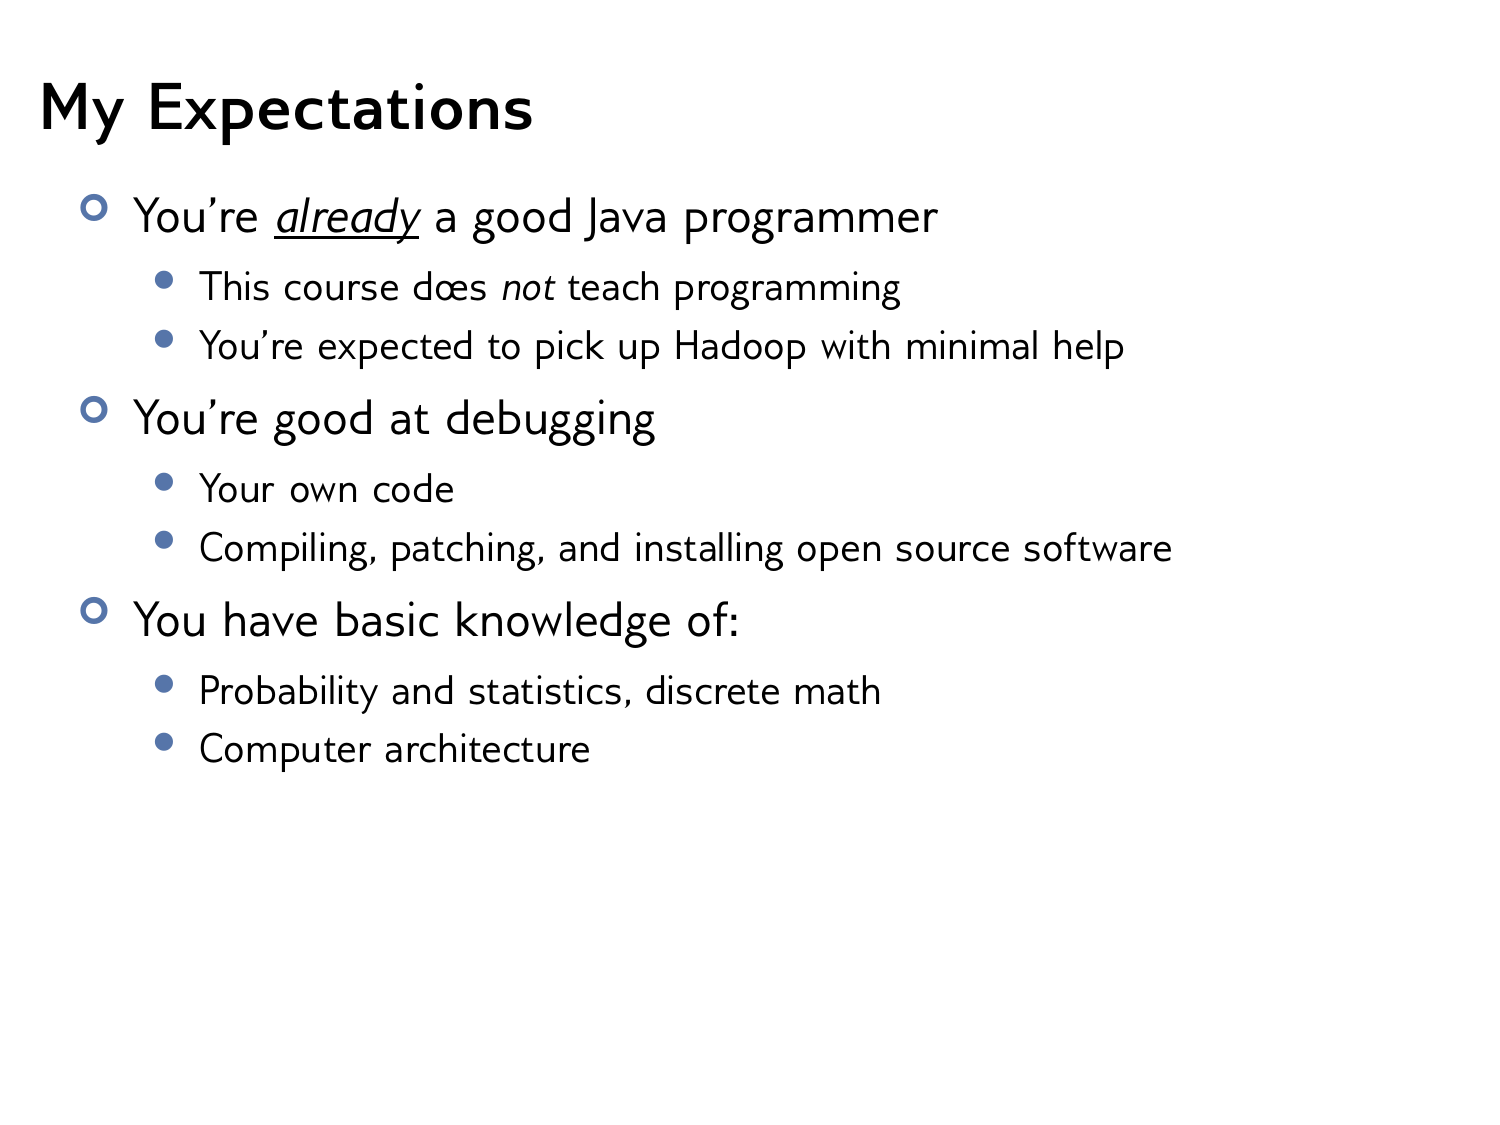

# My Expectations
You’re already a good Java programmer
This course does not teach programming
You’re expected to pick up Hadoop with minimal help
You’re good at debugging
Your own code
Compiling, patching, and installing open source software
You have basic knowledge of:
Probability and statistics, discrete math
Computer architecture